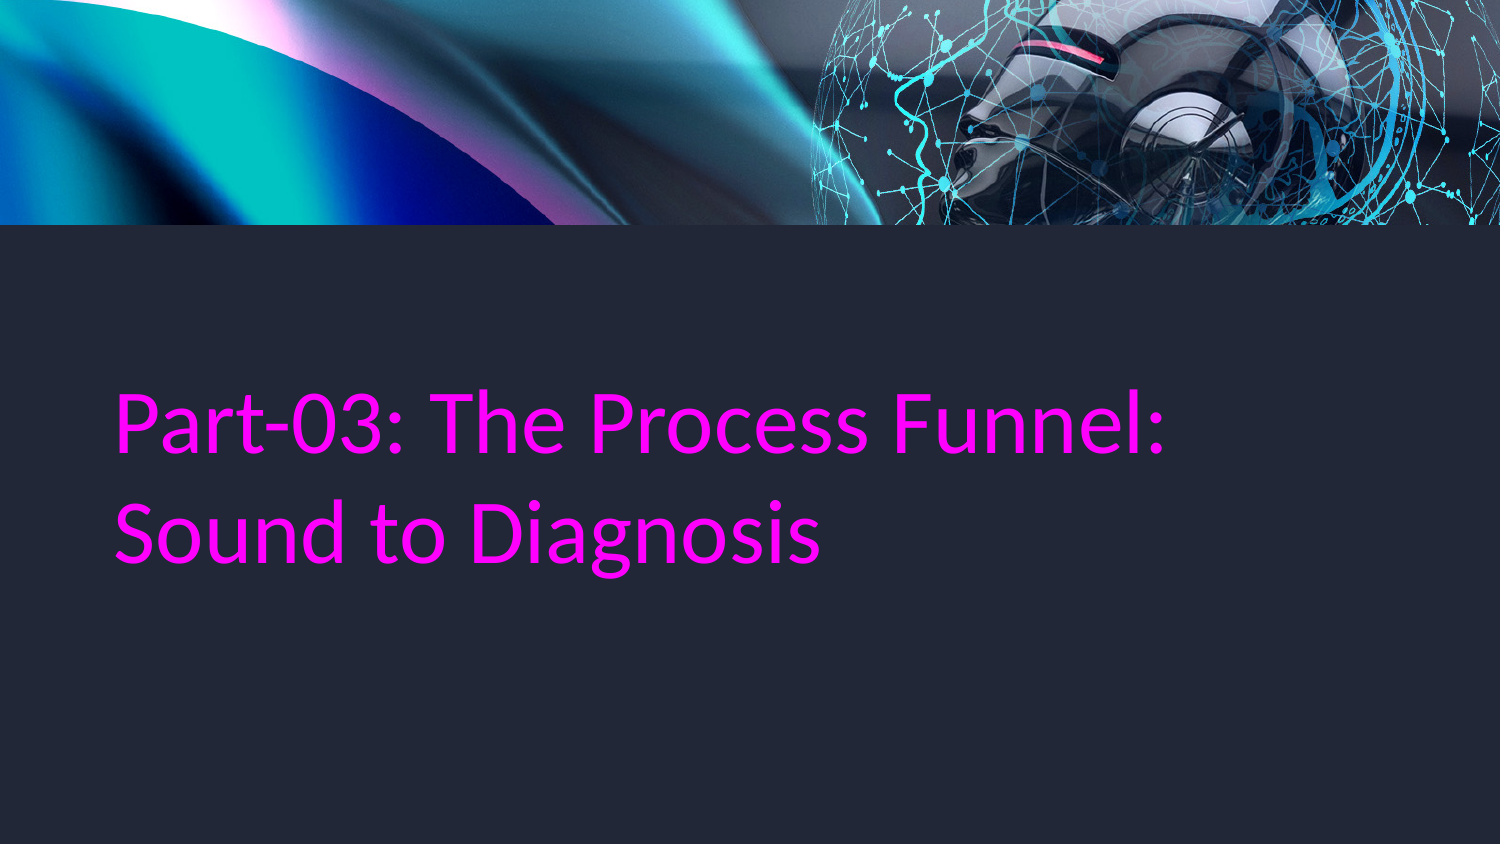

Part-03: The Process Funnel: Sound to Diagnosis